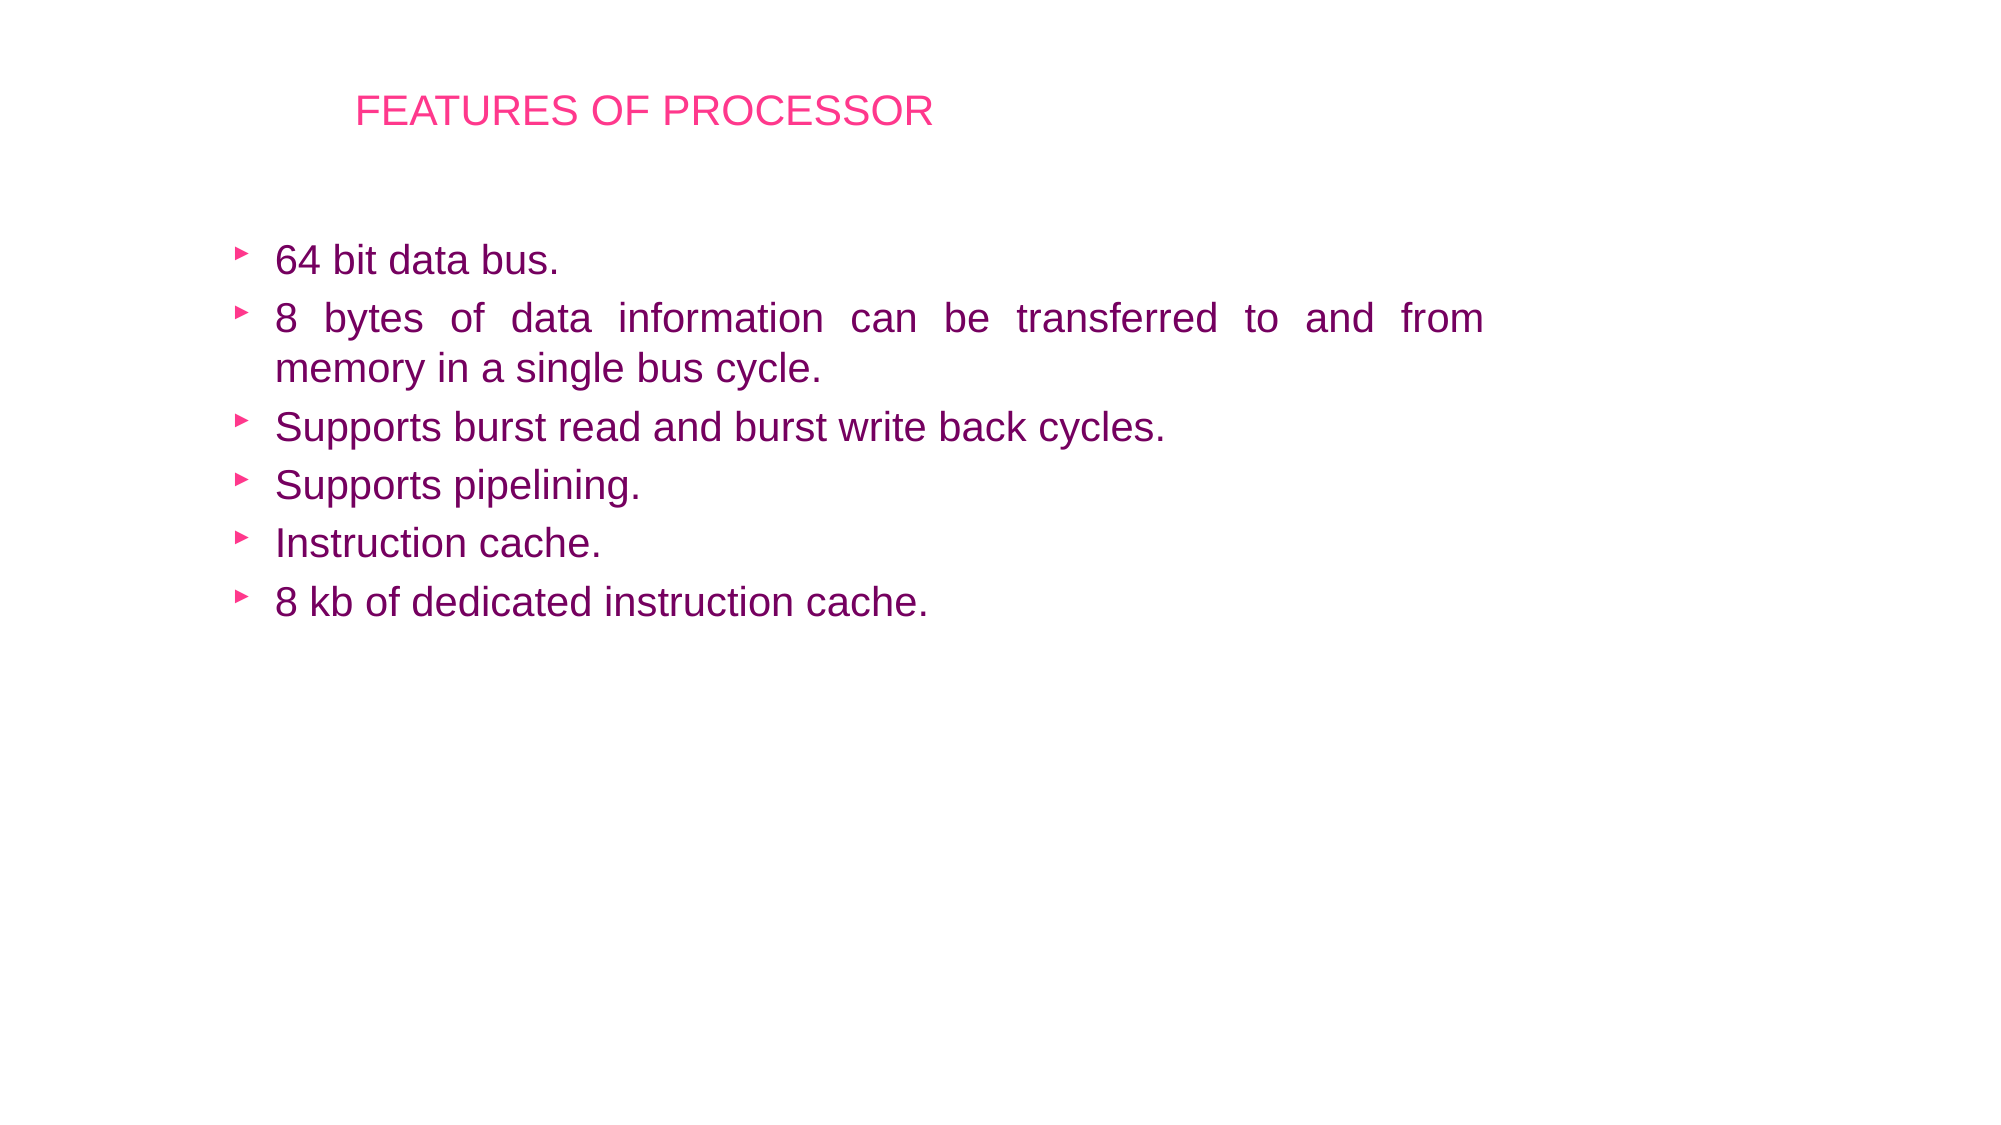

# FEATURES OF PROCESSOR
64 bit data bus.
8 bytes of data information can be transferred to and from memory in a single bus cycle.
Supports burst read and burst write back cycles.
Supports pipelining.
Instruction cache.
8 kb of dedicated instruction cache.